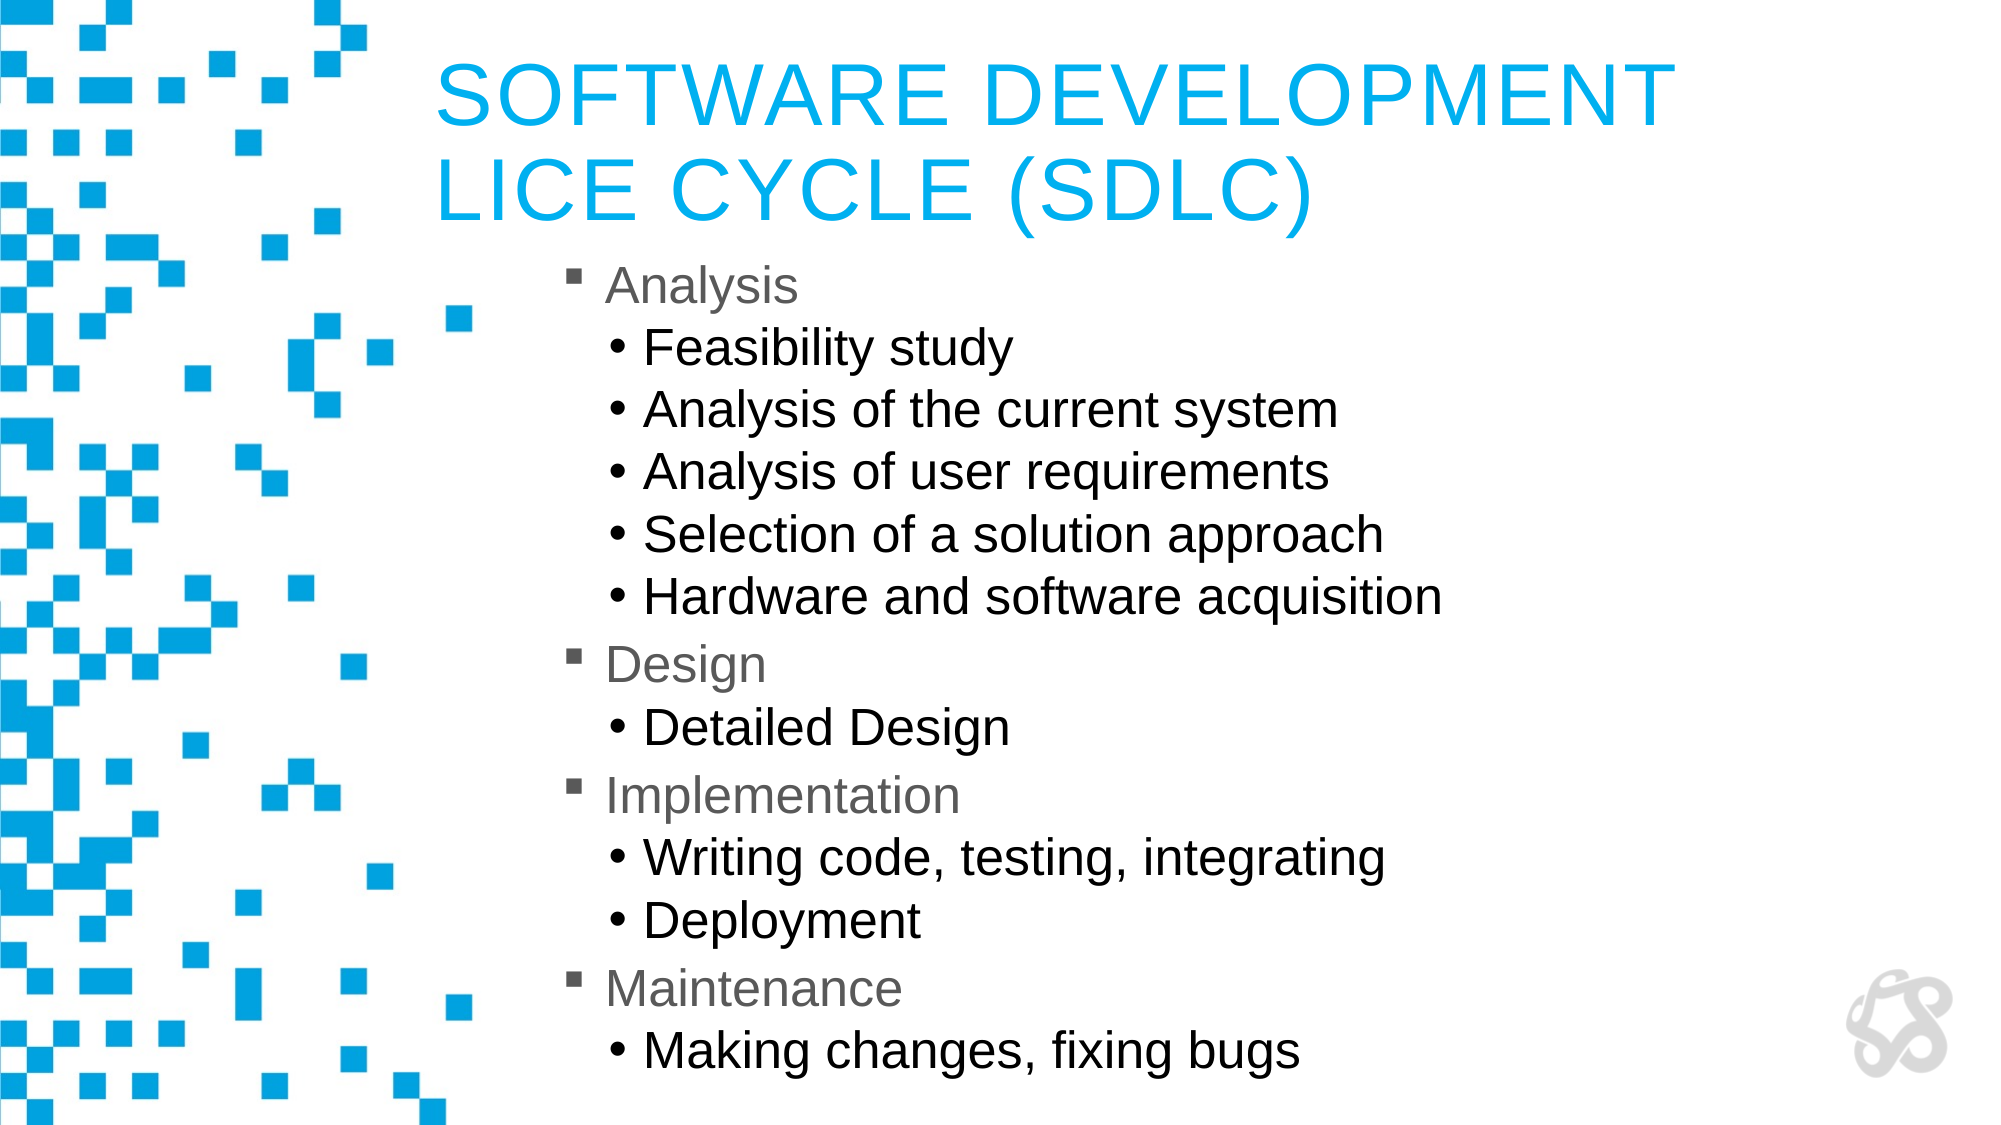

# Software Development Lice Cycle (SDLC)
Analysis
Feasibility study
Analysis of the current system
Analysis of user requirements
Selection of a solution approach
Hardware and software acquisition
Design
Detailed Design
Implementation
Writing code, testing, integrating
Deployment
Maintenance
Making changes, fixing bugs